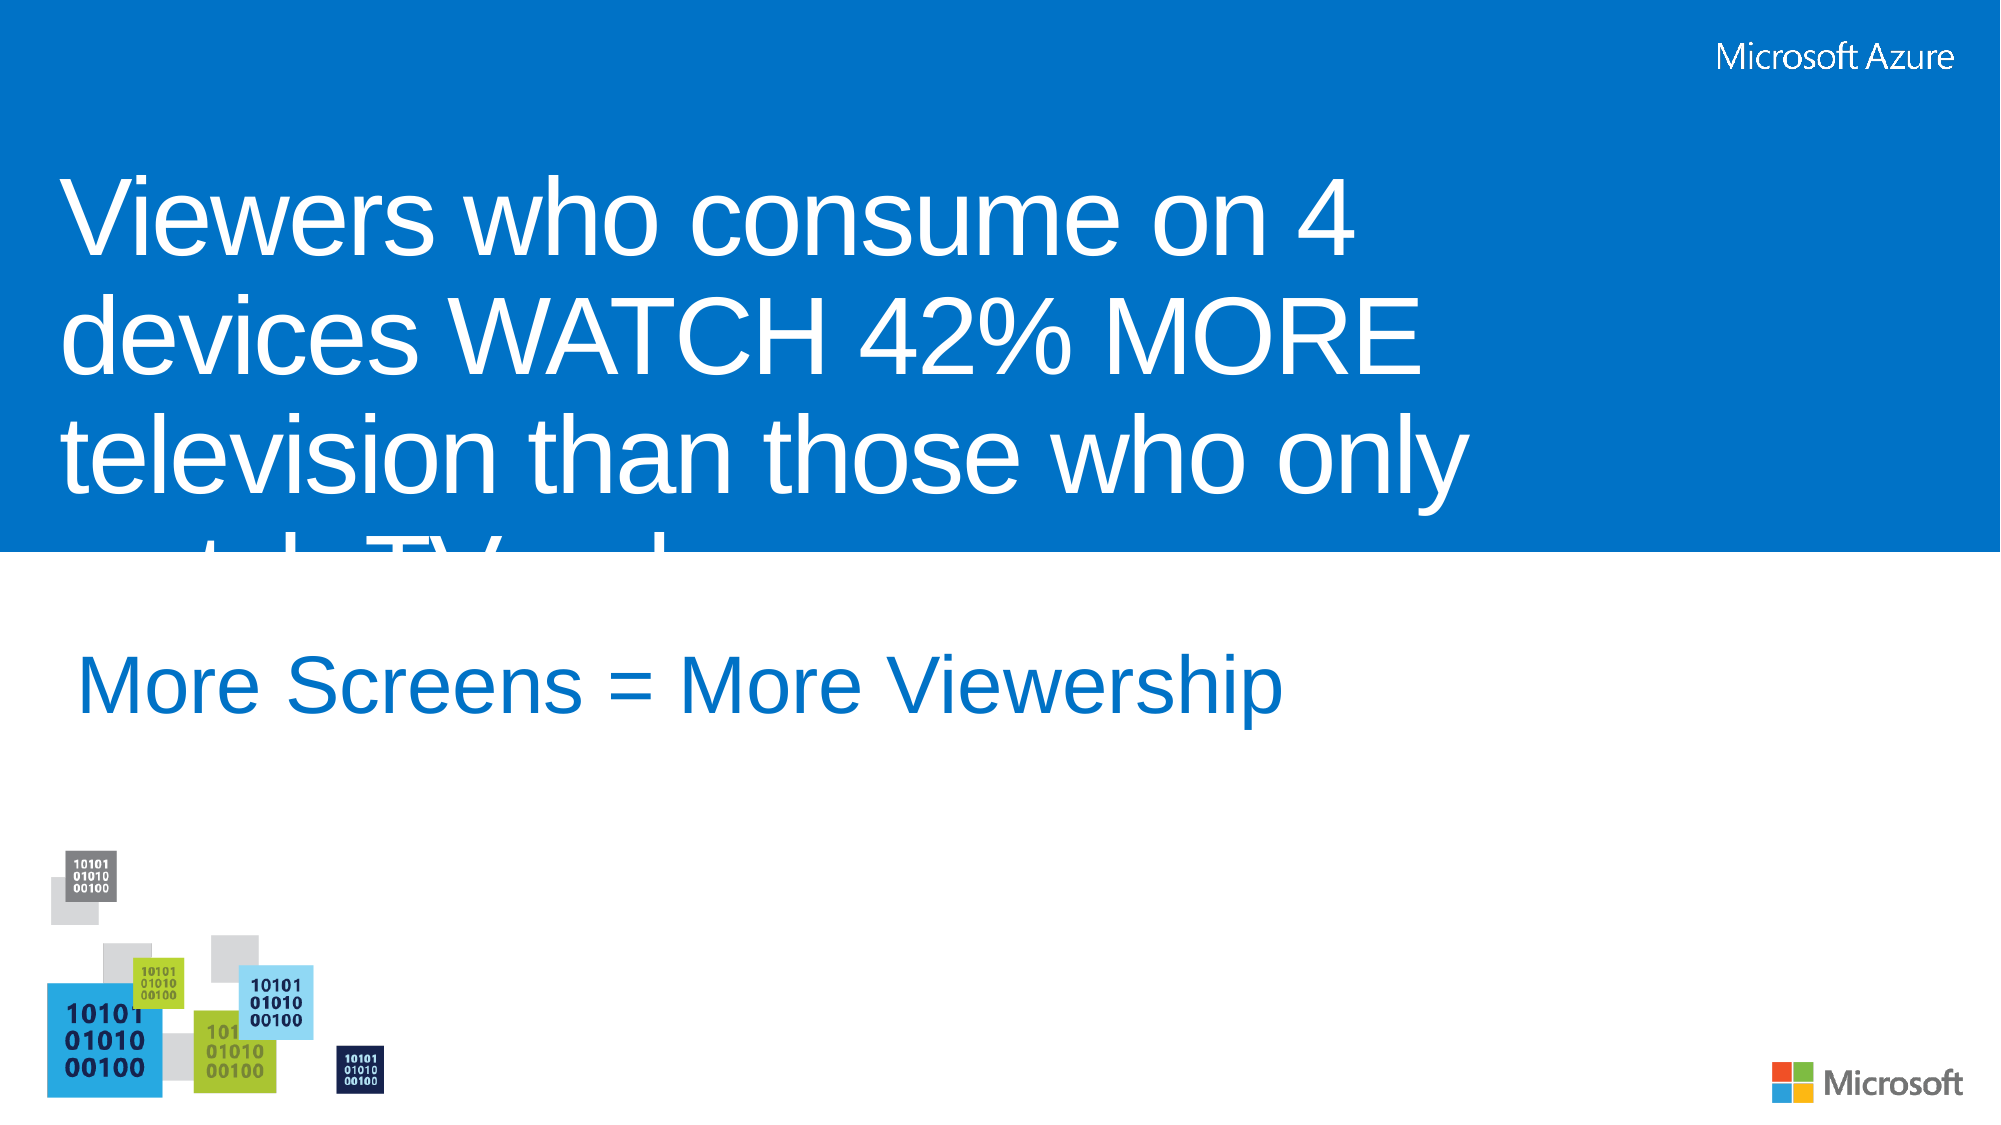

# Viewers who consume on 4 devices WATCH 42% MORE television than those who only watch TV only
More Screens = More Viewership
More Screens = More Viewership